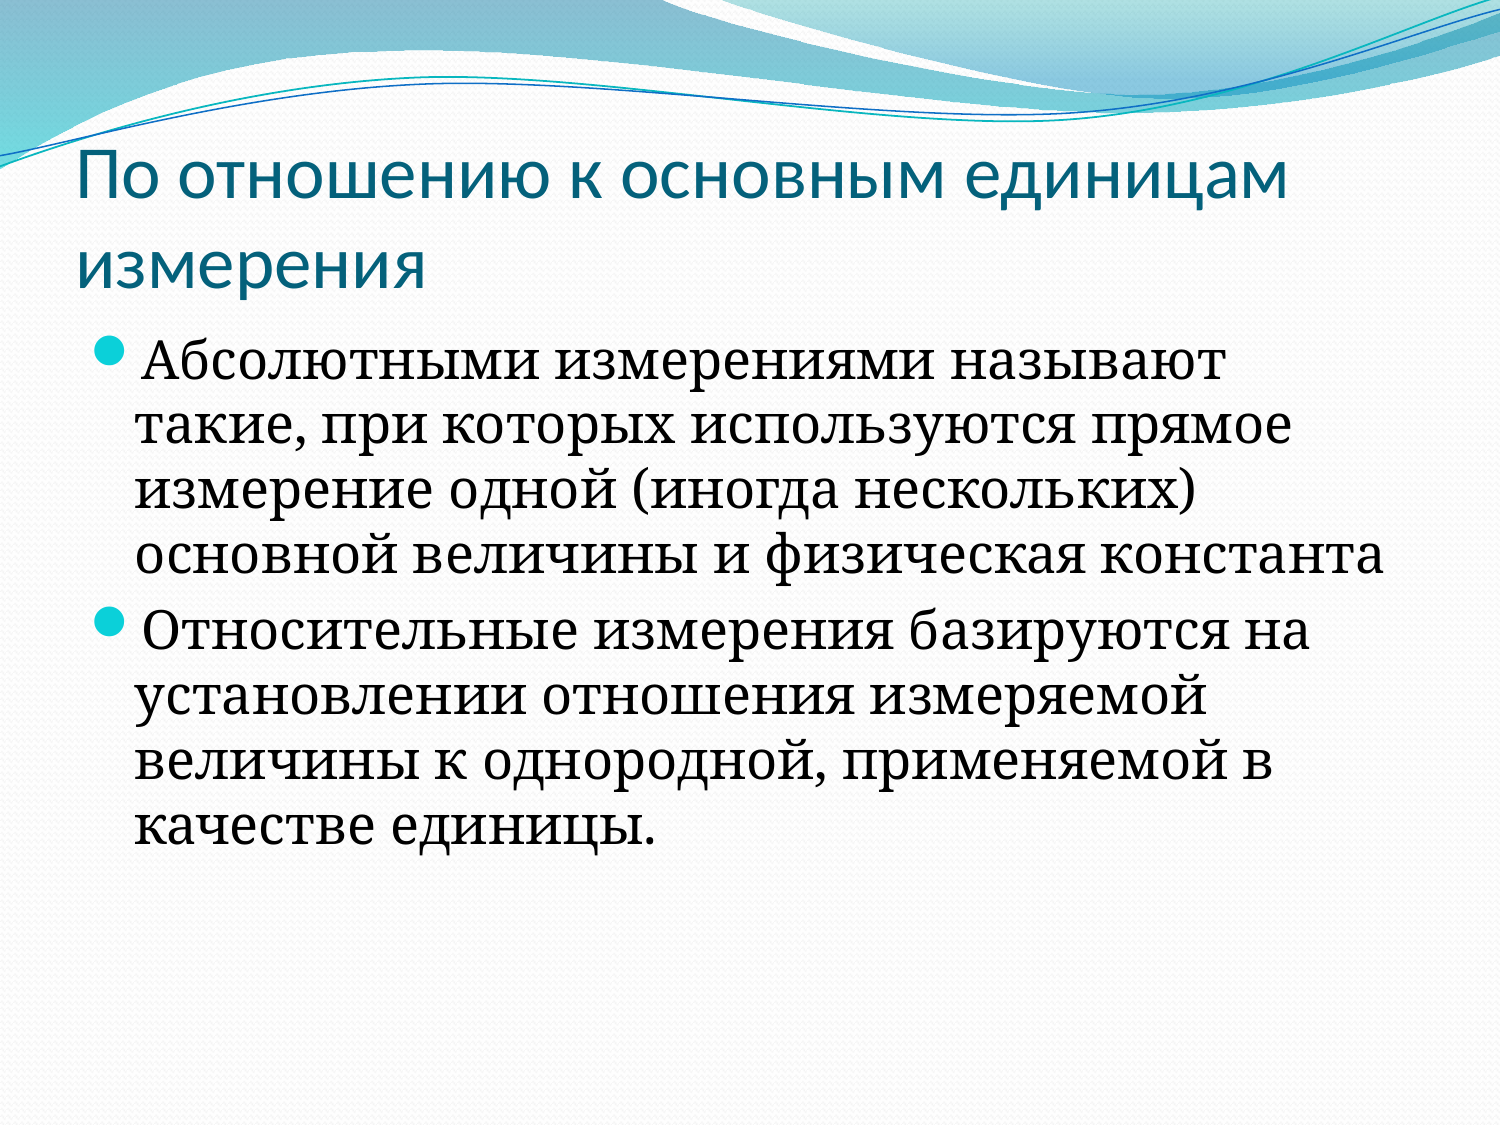

# По отношению к основным единицам измерения
Абсолютными измерениями называют такие, при которых используются прямое измерение одной (иногда нескольких) основной величины и физическая константа
Относительные измерения базируются на установлении отношения измеряемой величины к однородной, применяемой в качестве единицы.